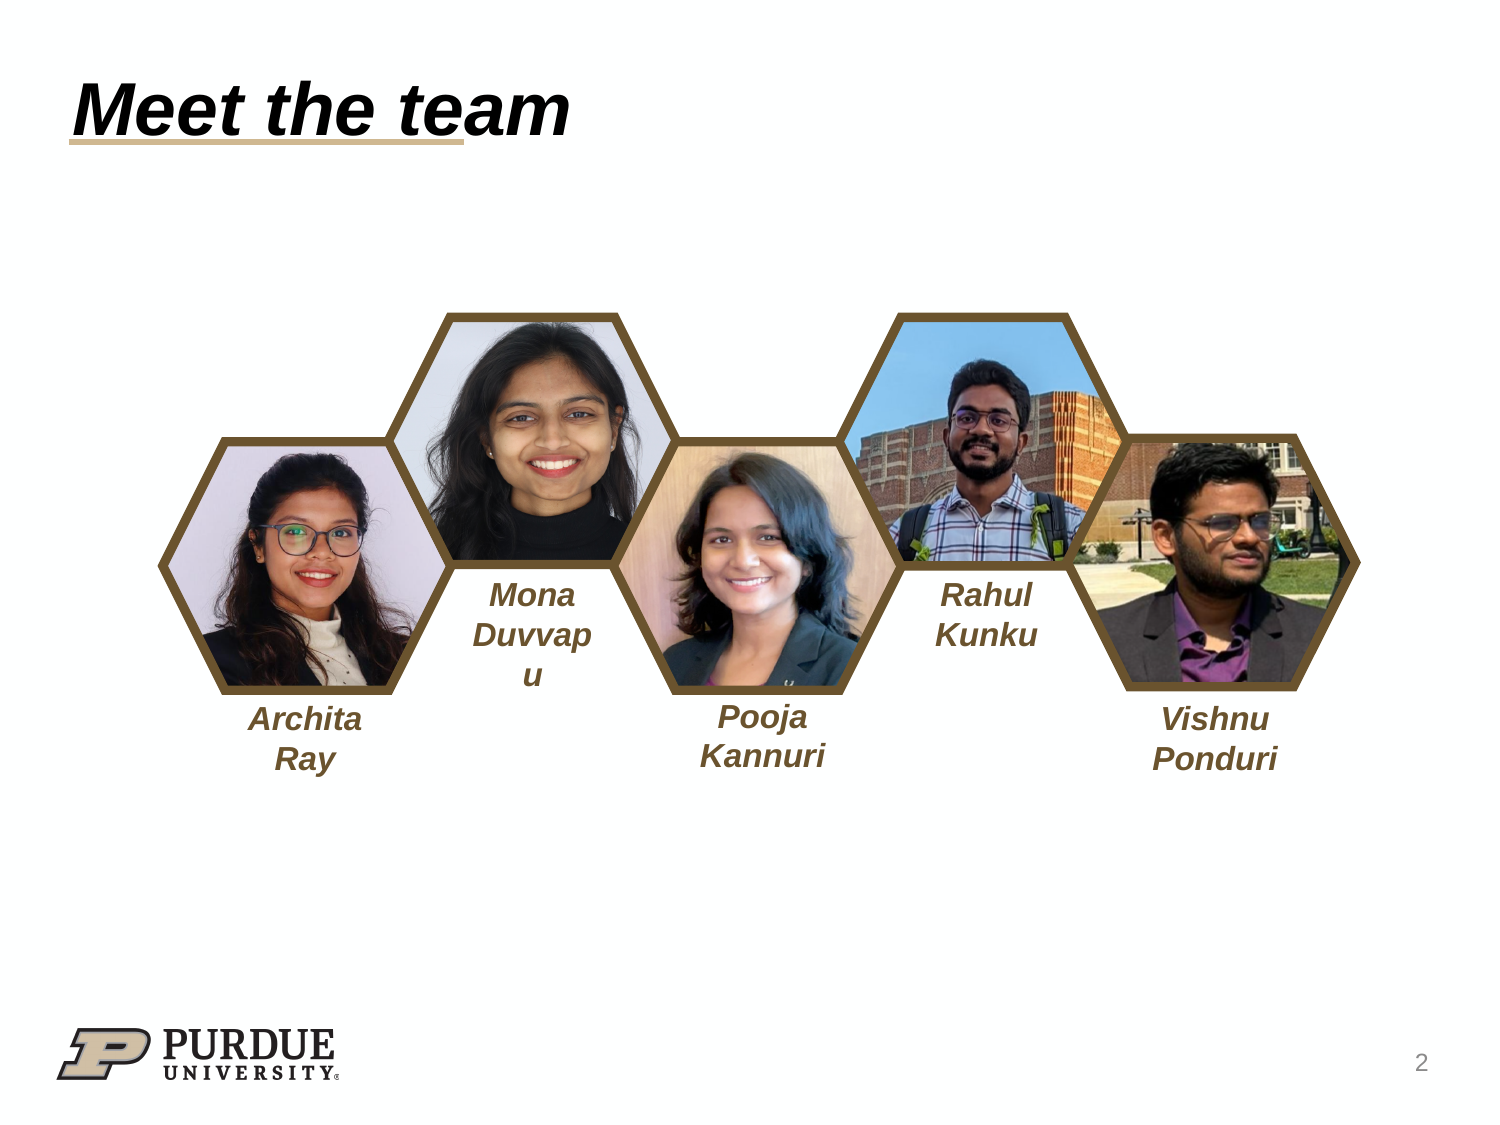

# Meet the team

Mona Duvvapu
Rahul
Kunku
Pooja
Kannuri
Archita Ray
Vishnu
Ponduri
2